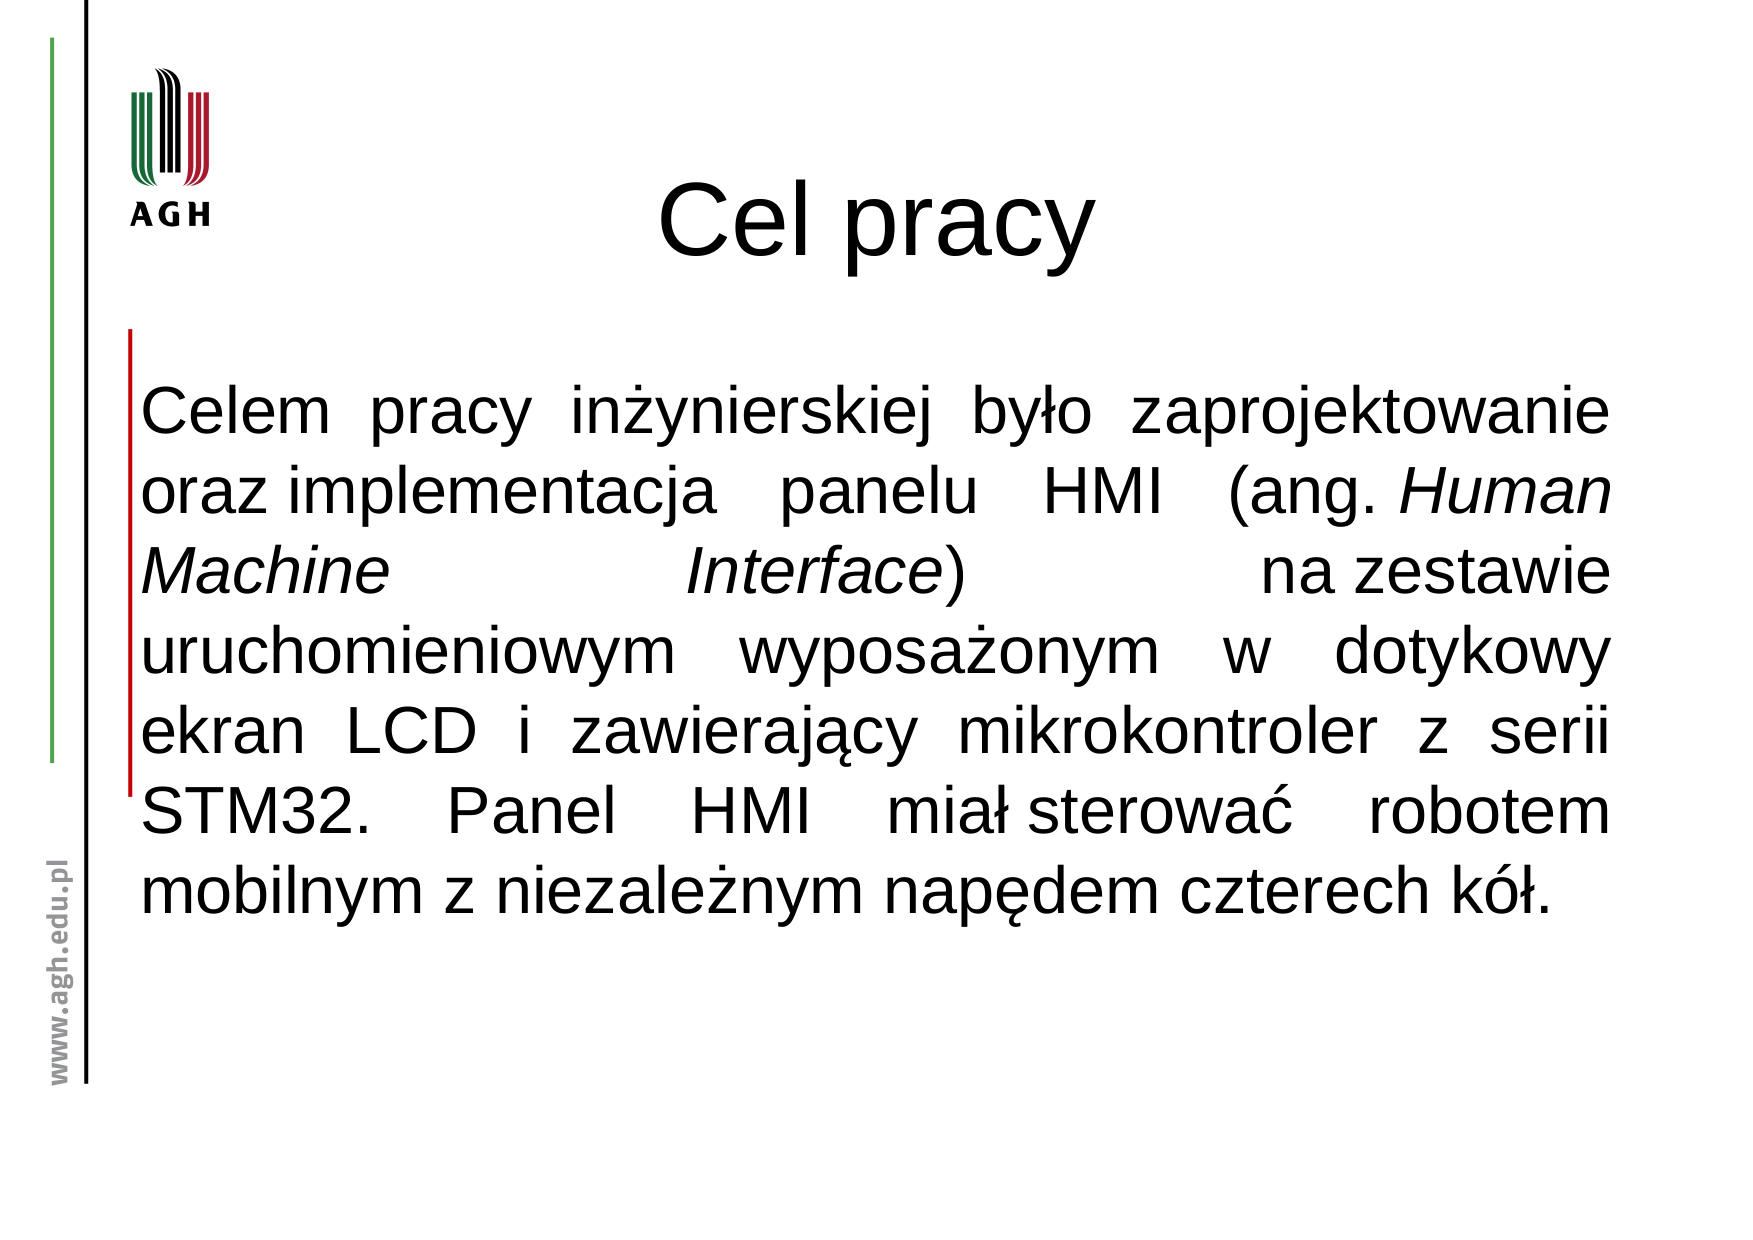

# Cel pracy
Celem pracy inżynierskiej było zaprojektowanie oraz implementacja panelu HMI (ang. Human Machine Interface) na zestawie uruchomieniowym wyposażonym w dotykowy ekran LCD i zawierający mikrokontroler z serii STM32. Panel HMI miał sterować robotem mobilnym z niezależnym napędem czterech kół.